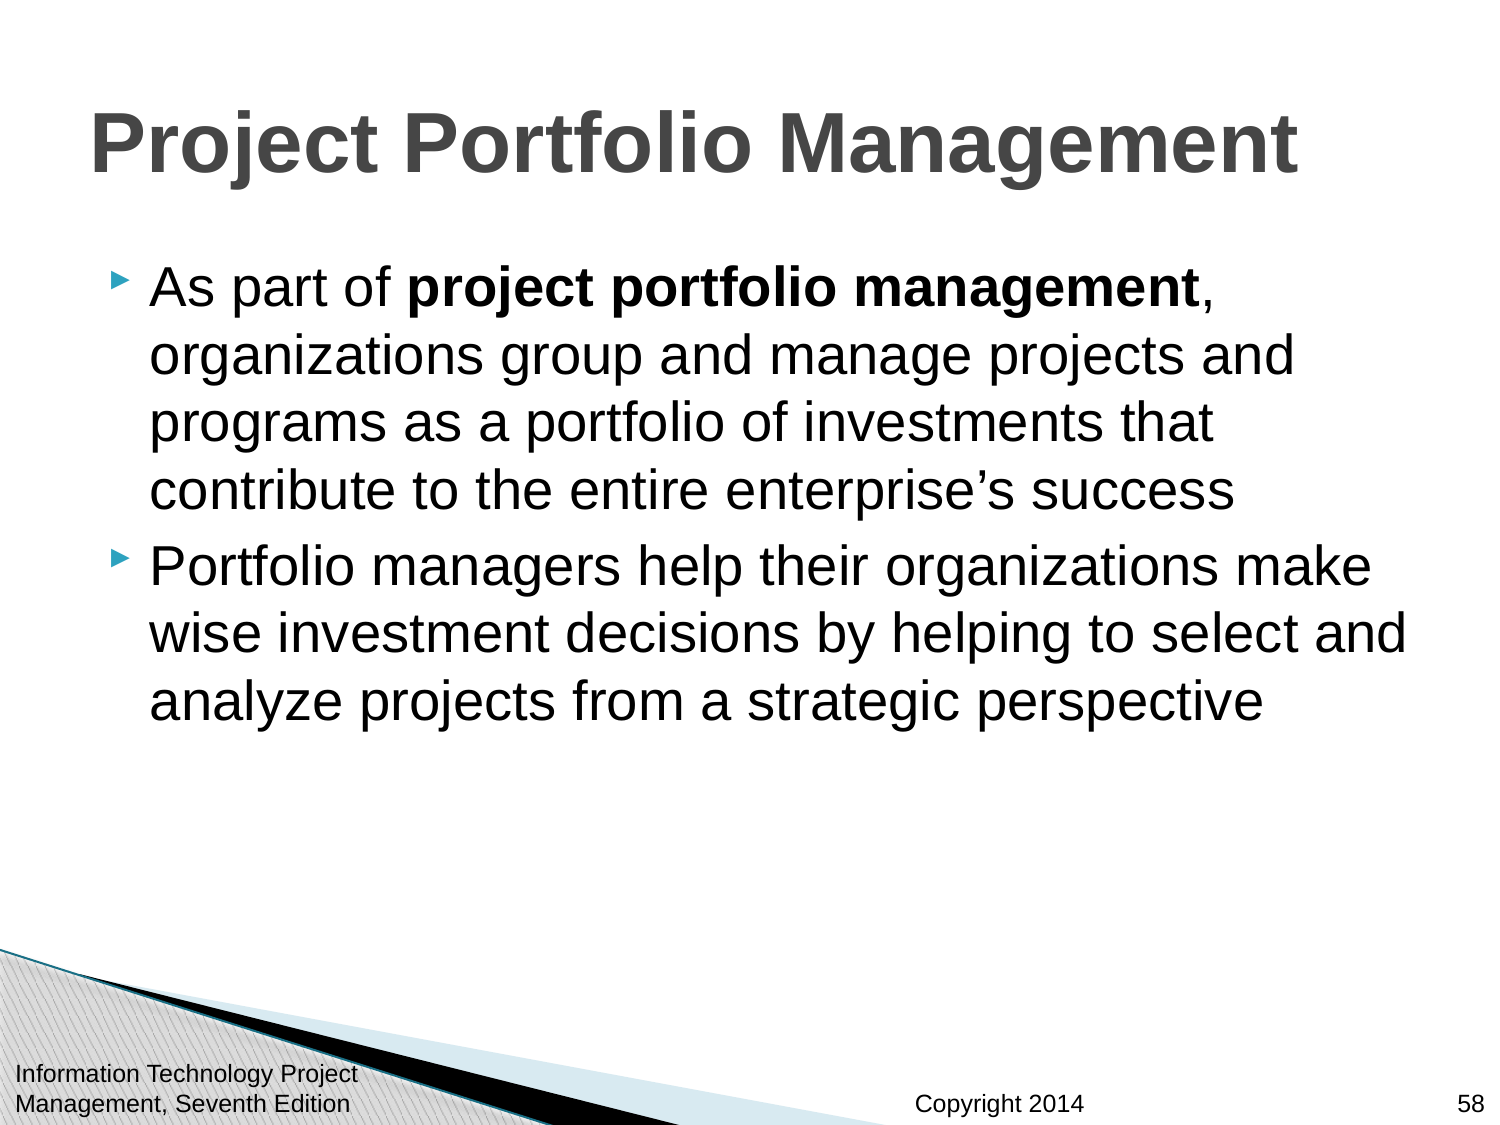

# Project Portfolio Management
As part of project portfolio management, organizations group and manage projects and programs as a portfolio of investments that contribute to the entire enterprise’s success
Portfolio managers help their organizations make wise investment decisions by helping to select and analyze projects from a strategic perspective

Information Technology Project Management, Seventh Edition
58